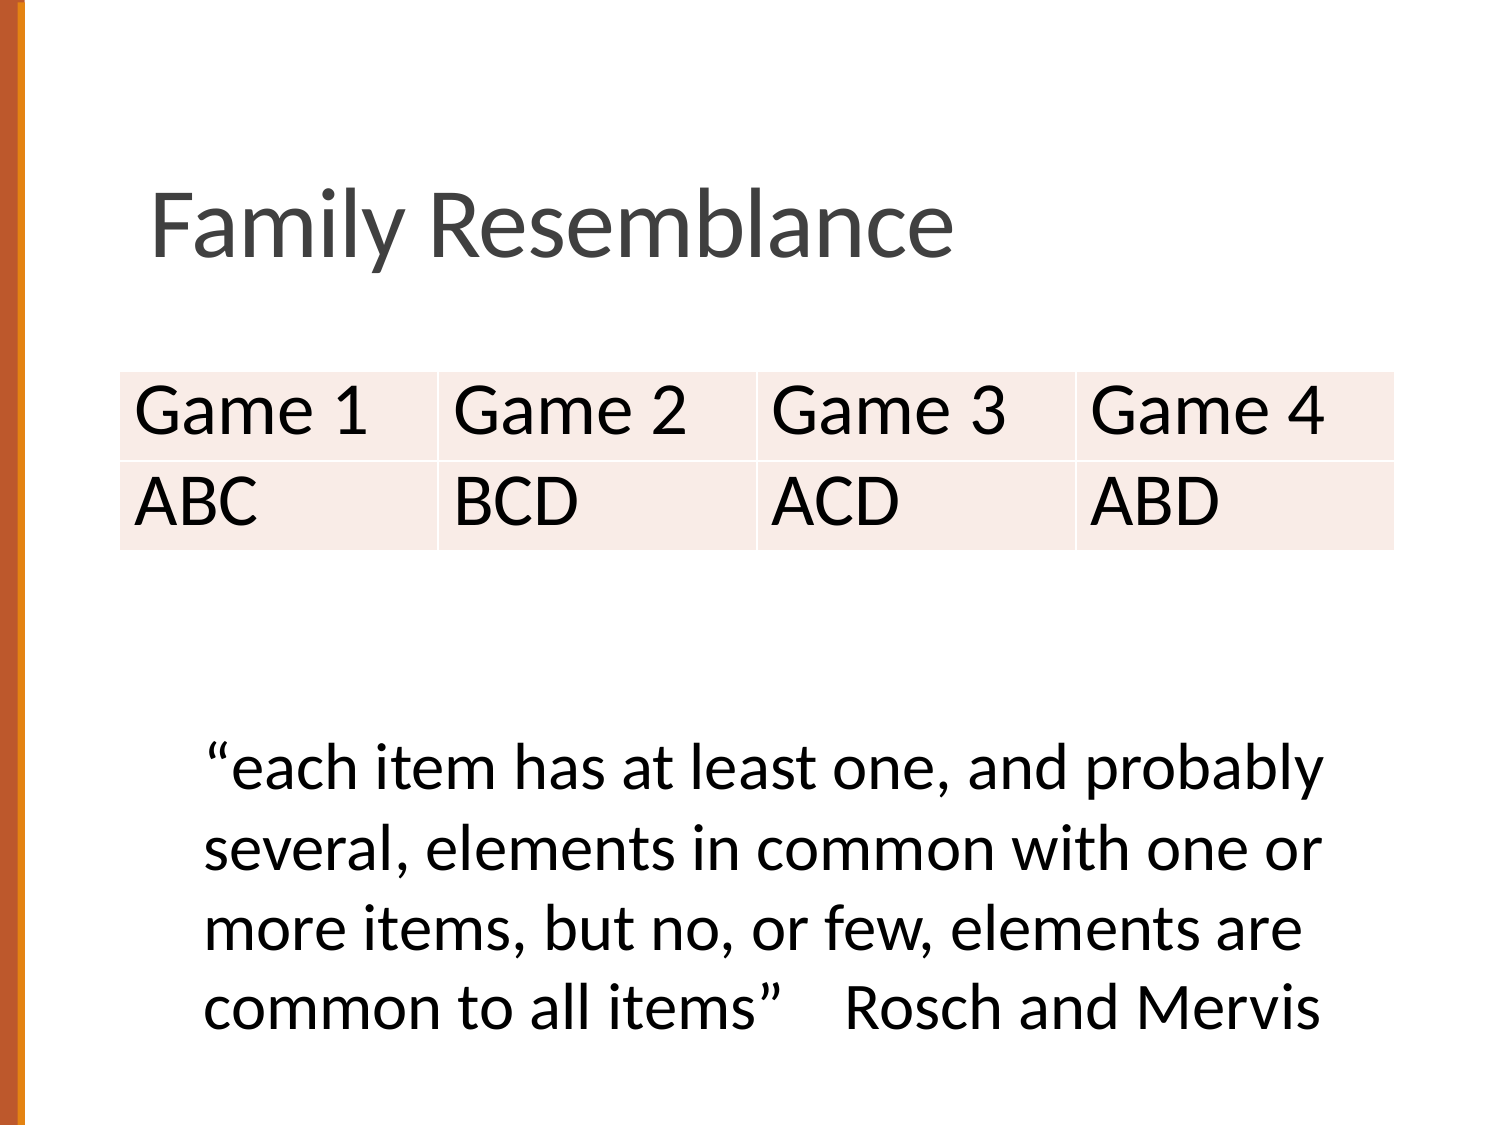

Family Resemblance
| Game 1 | Game 2 | Game 3 | Game 4 |
| --- | --- | --- | --- |
| ABC | BCD | ACD | ABD |
“each item has at least one, and probably several, elements in common with one or more items, but no, or few, elements are common to all items”    Rosch and Mervis